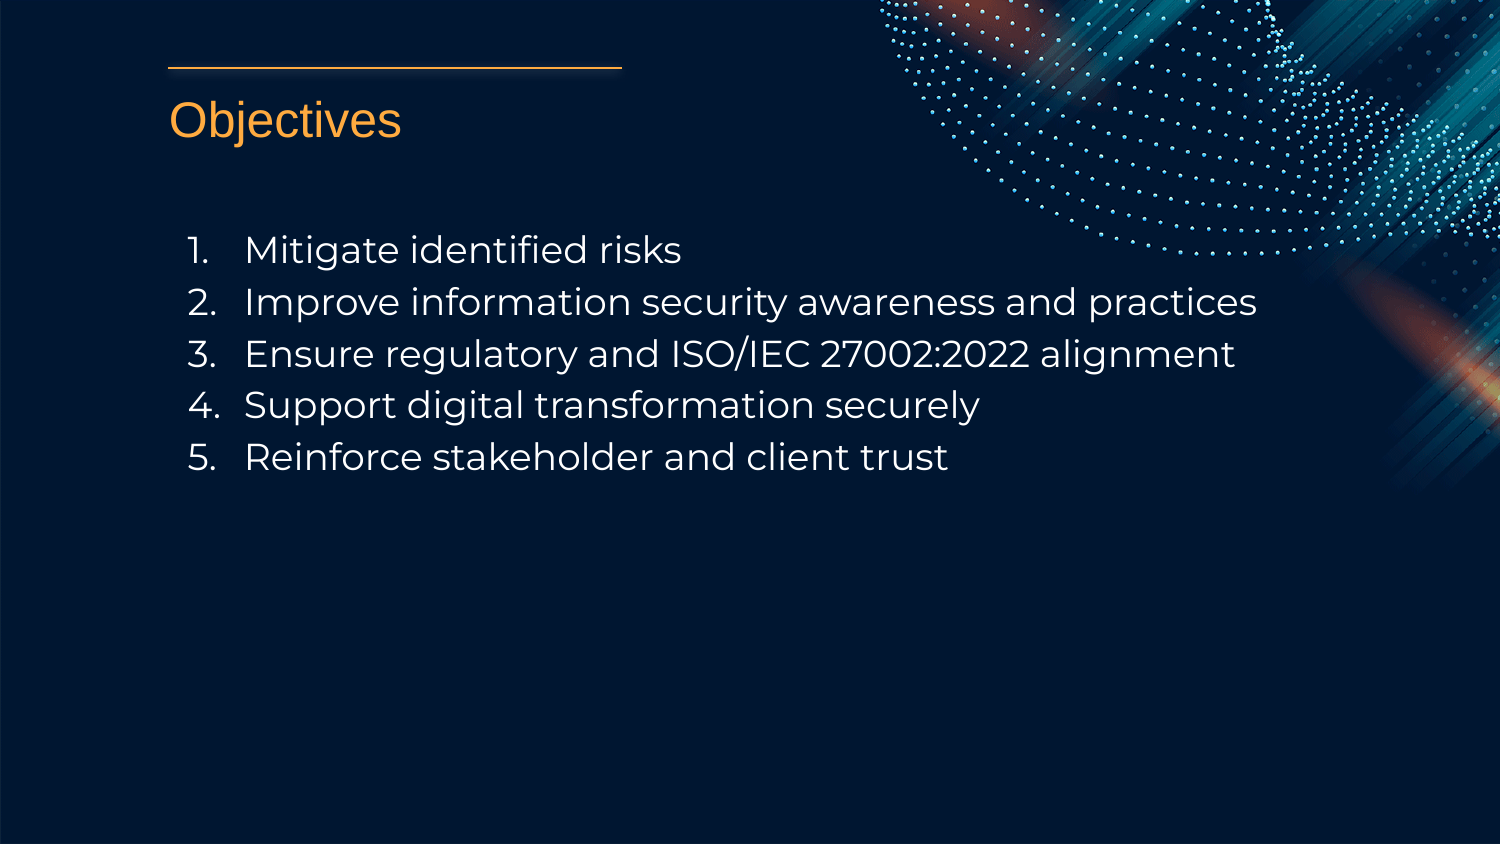

# Objectives
Mitigate identified risks
Improve information security awareness and practices
Ensure regulatory and ISO/IEC 27002:2022 alignment
Support digital transformation securely
Reinforce stakeholder and client trust